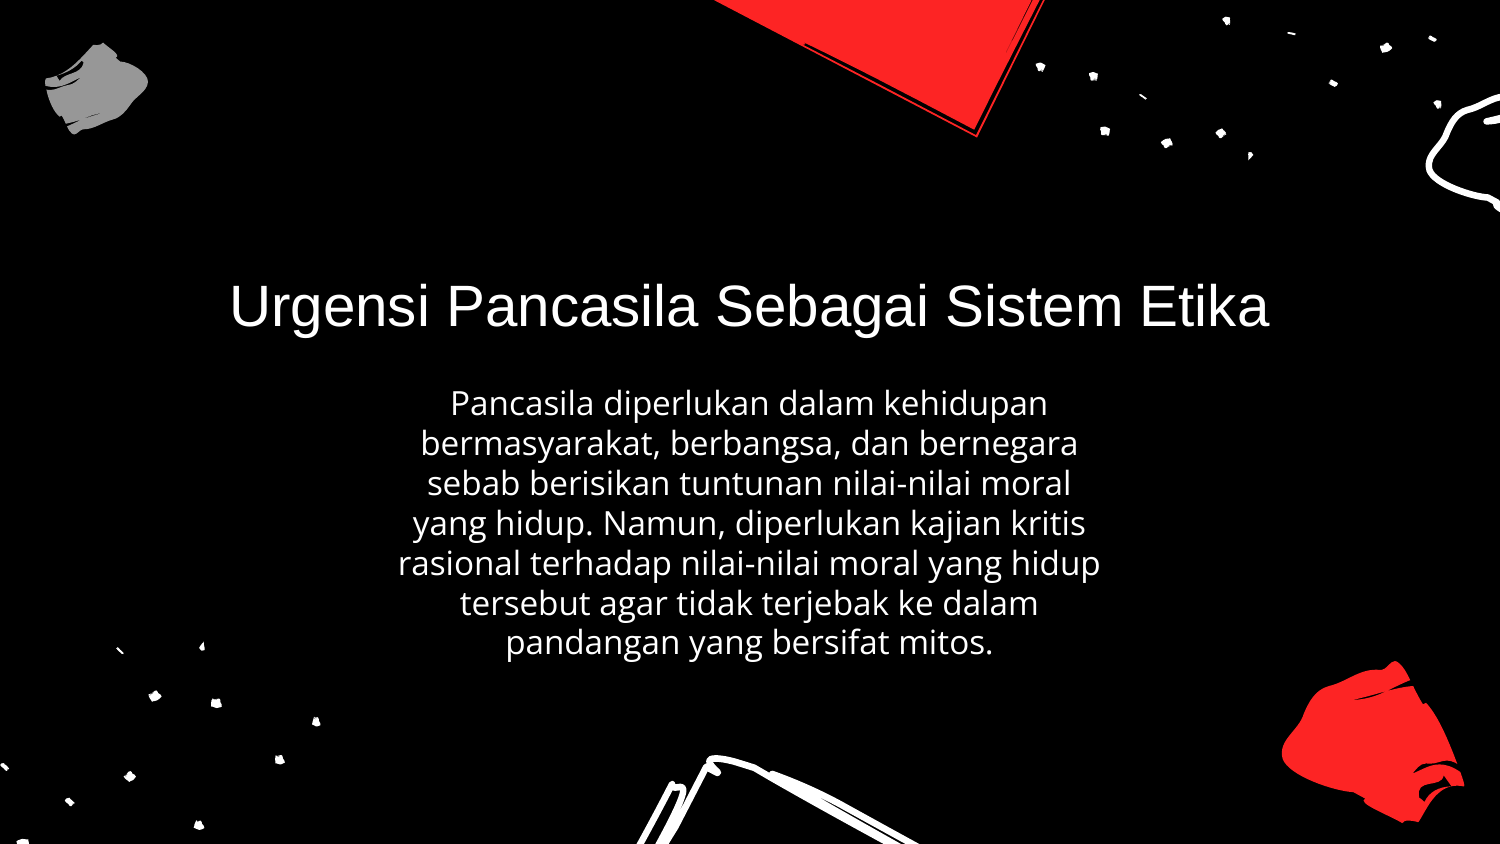

# Urgensi Pancasila Sebagai Sistem Etika
Pancasila diperlukan dalam kehidupan bermasyarakat, berbangsa, dan bernegara sebab berisikan tuntunan nilai-nilai moral yang hidup. Namun, diperlukan kajian kritis rasional terhadap nilai-nilai moral yang hidup tersebut agar tidak terjebak ke dalam pandangan yang bersifat mitos.